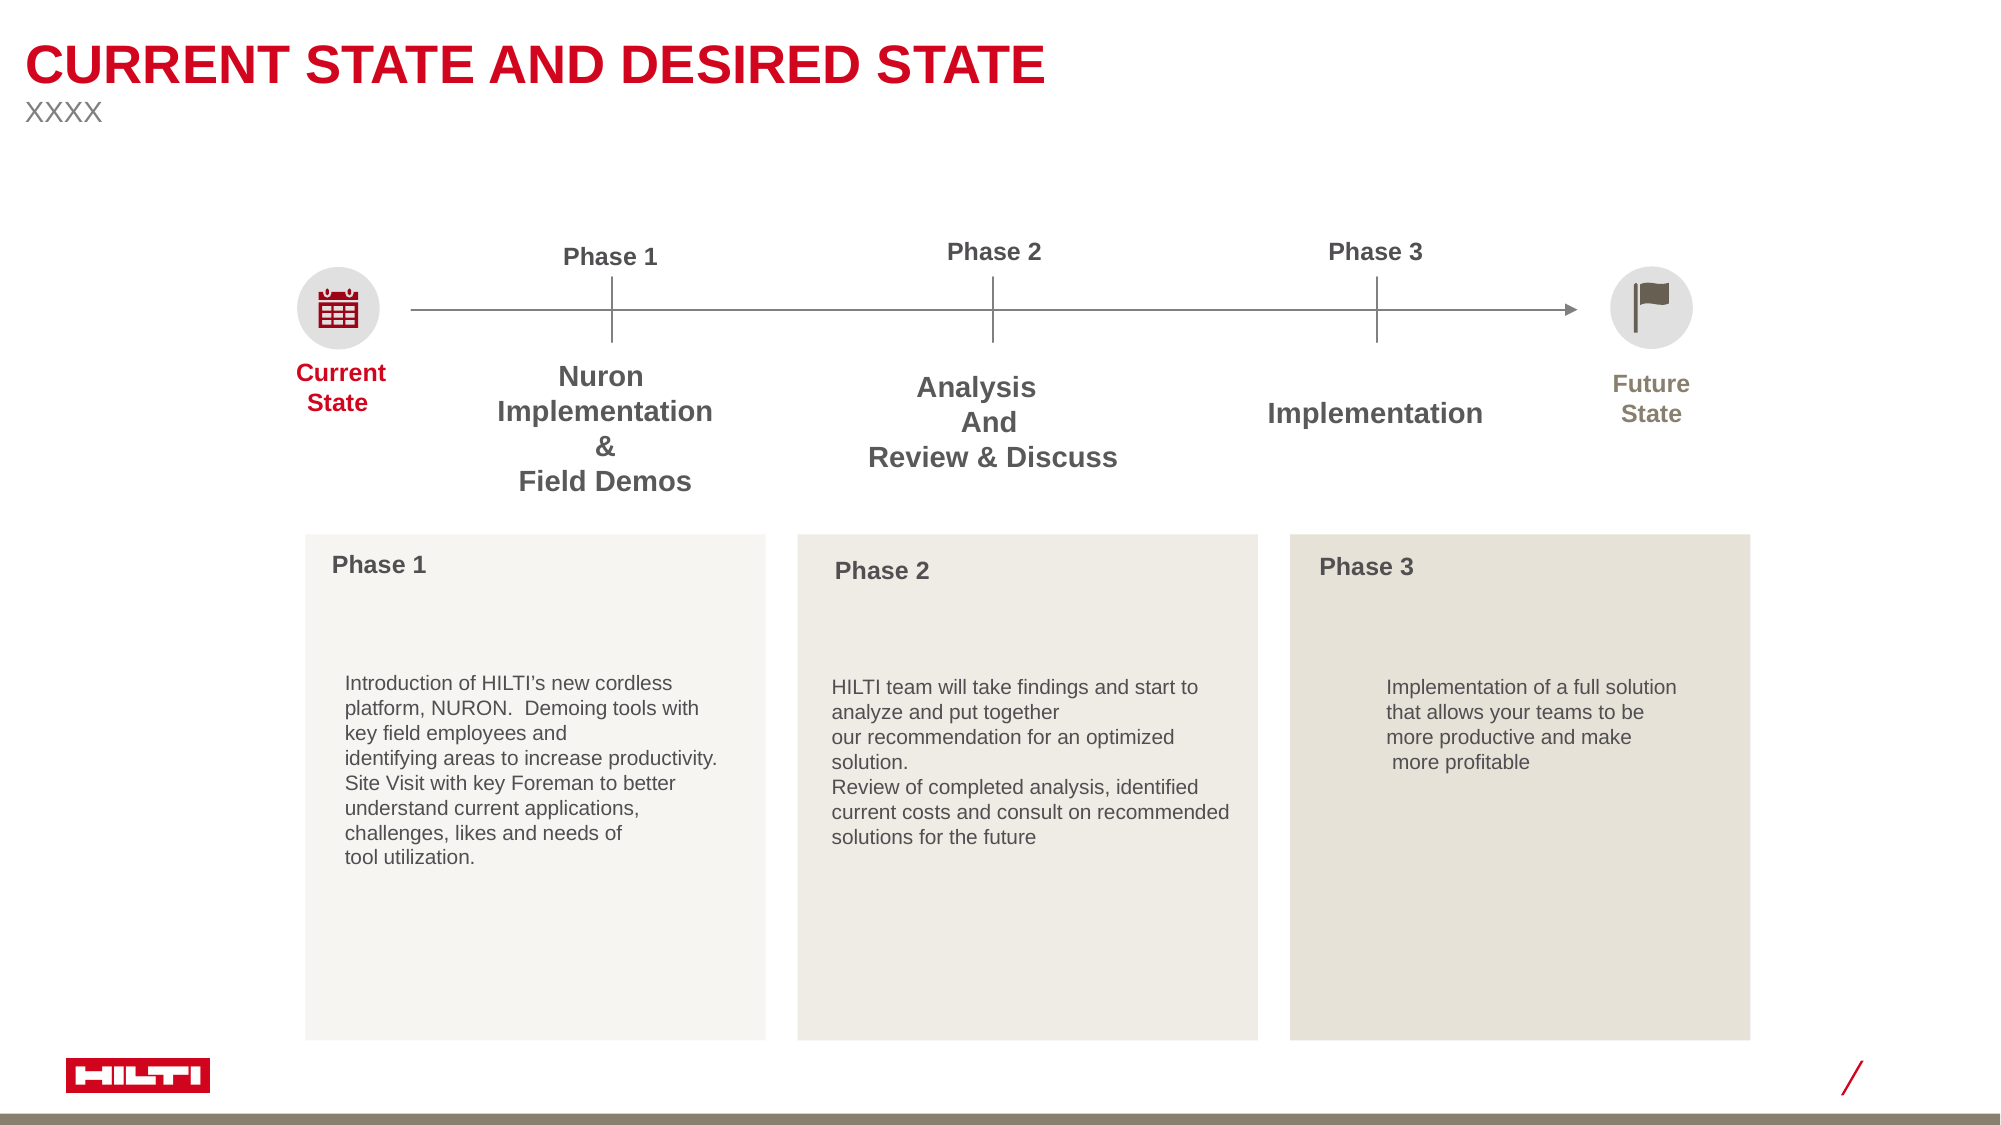

# CURRENT STATE AND DESIRED STATE
XXXX
Phase 2
Phase 3
Phase 1

Current
State
Nuron
Implementation
&
Field Demos​
Future State
Analysis
And
Review & Discuss
Implementation

Phase 1
Phase 3
Phase 2
Introduction of HILTI’s new cordless platform, NURON.  Demoing tools with key field employees and identifying areas to increase productivity.​ Site Visit with key Foreman to better understand current applications, challenges, likes and needs of tool utilization.

HILTI team will take findings and start to analyze and put together our recommendation for an optimized solution. ​
Review of completed analysis, identified current costs and consult on recommended solutions for the future
Implementation of a full solution that allows your teams to be more productive and make  more profitable